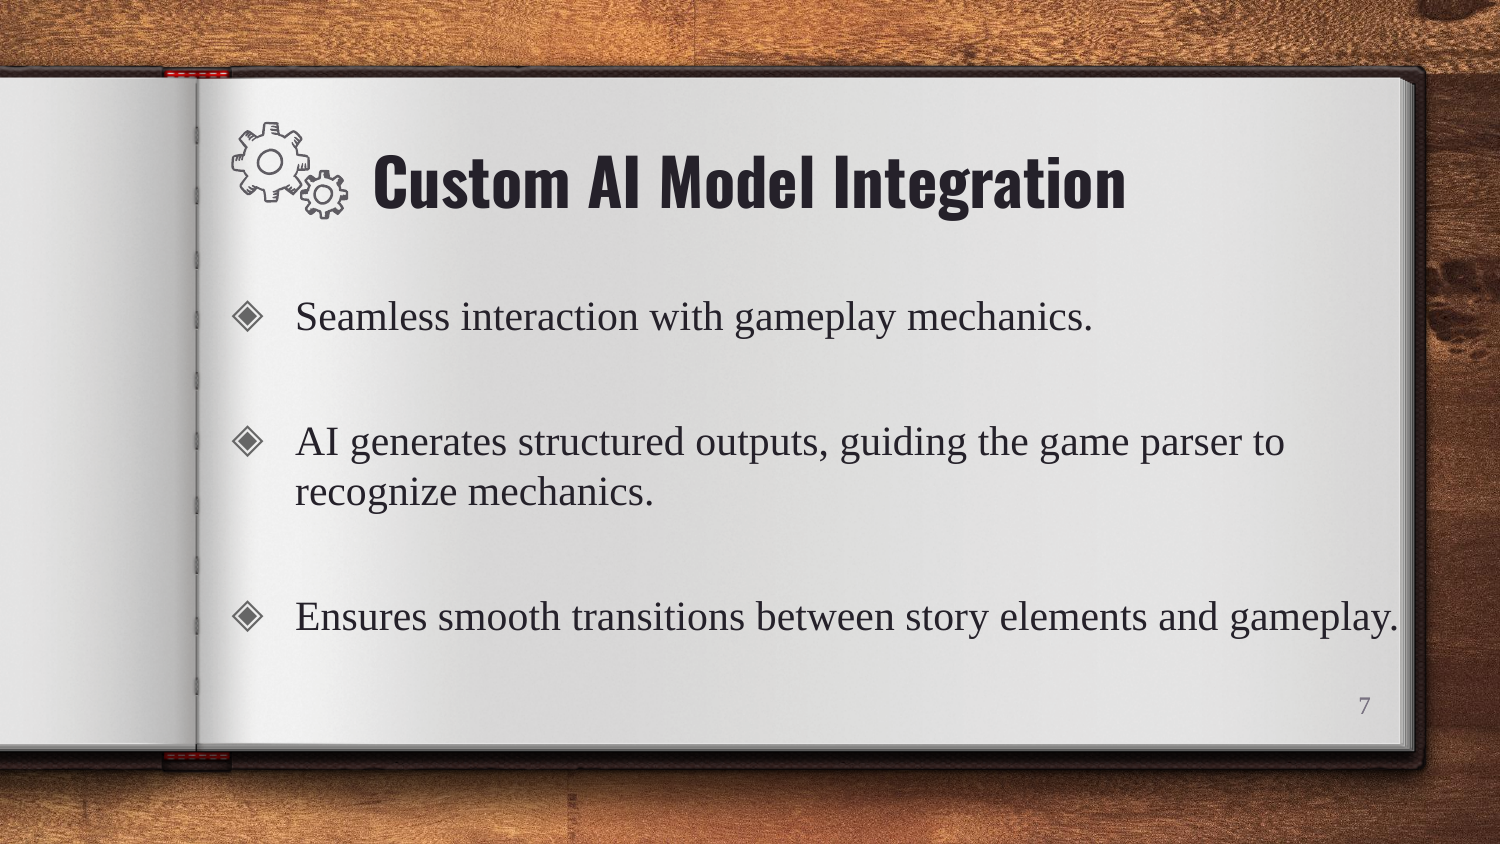

Custom AI Model Integration

Seamless interaction with gameplay mechanics.

AI generates structured outputs, guiding the game parser to recognize mechanics.

Ensures smooth transitions between story elements and gameplay.
7
7